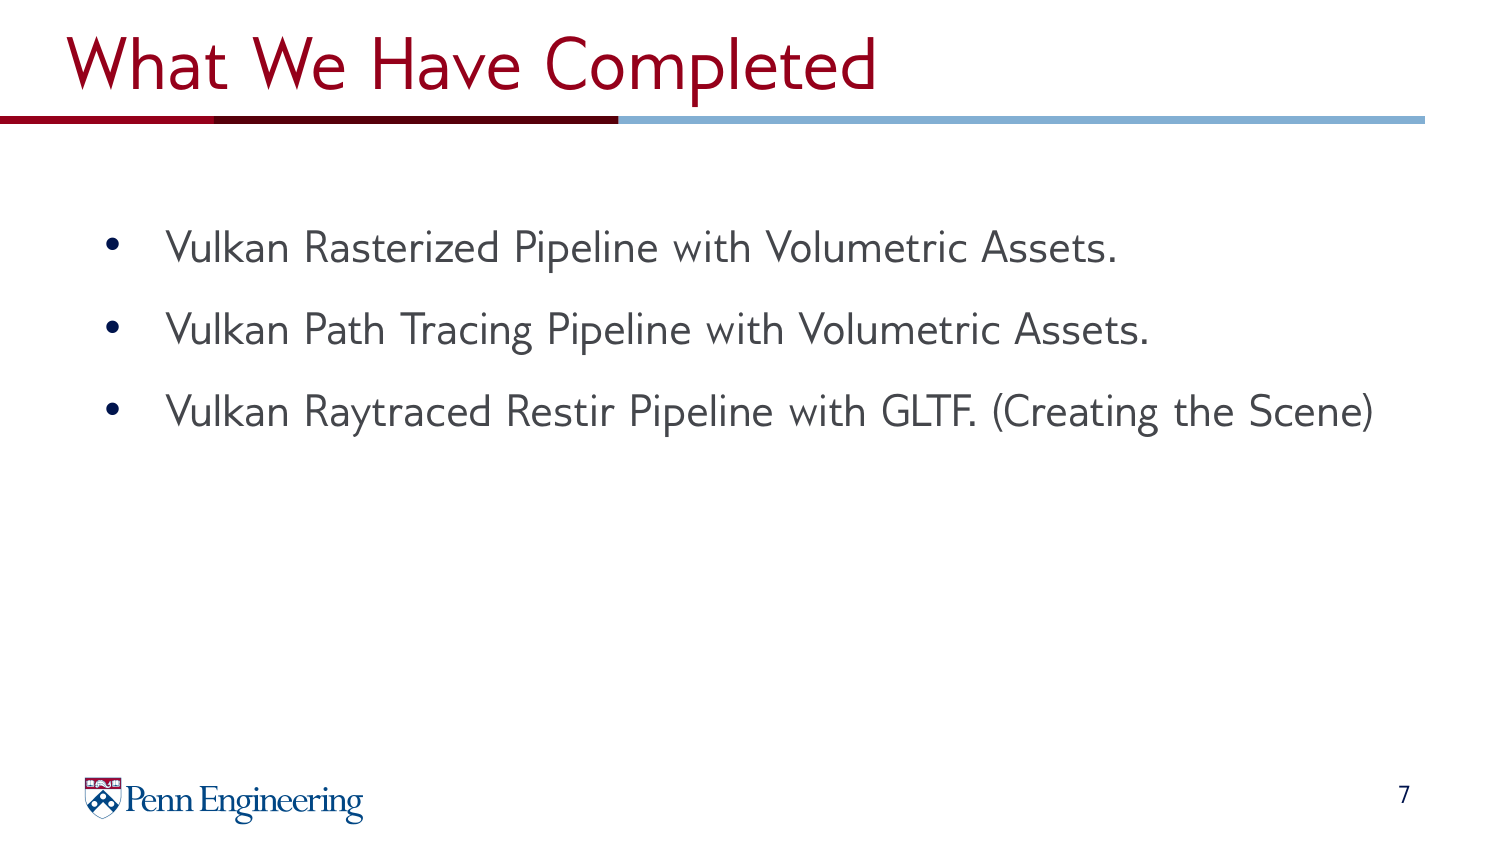

# What We Have Completed
Vulkan Rasterized Pipeline with Volumetric Assets.
Vulkan Path Tracing Pipeline with Volumetric Assets.
Vulkan Raytraced Restir Pipeline with GLTF. (Creating the Scene)
7